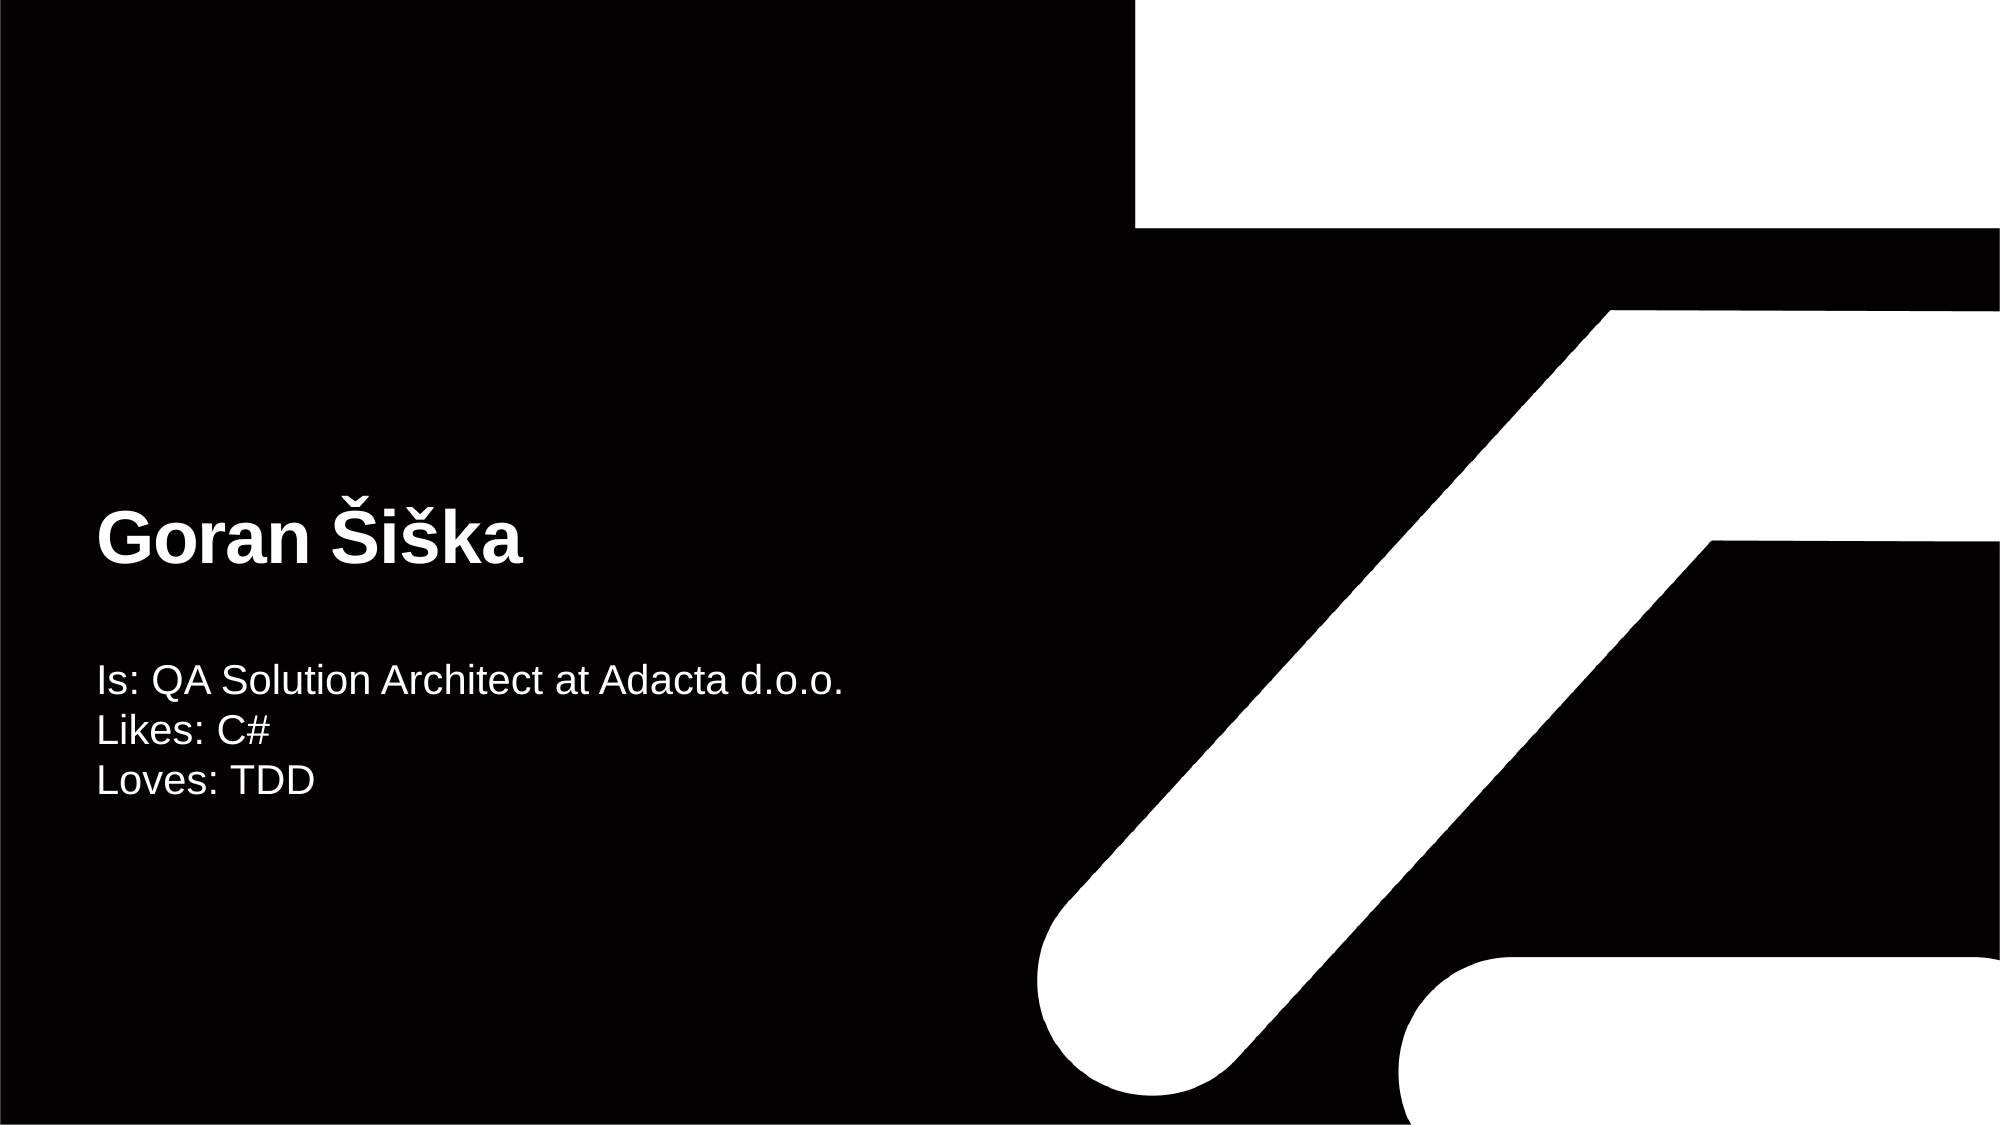

# Goran Šiška
Is: QA Solution Architect at Adacta d.o.o.
Likes: C#
Loves: TDD